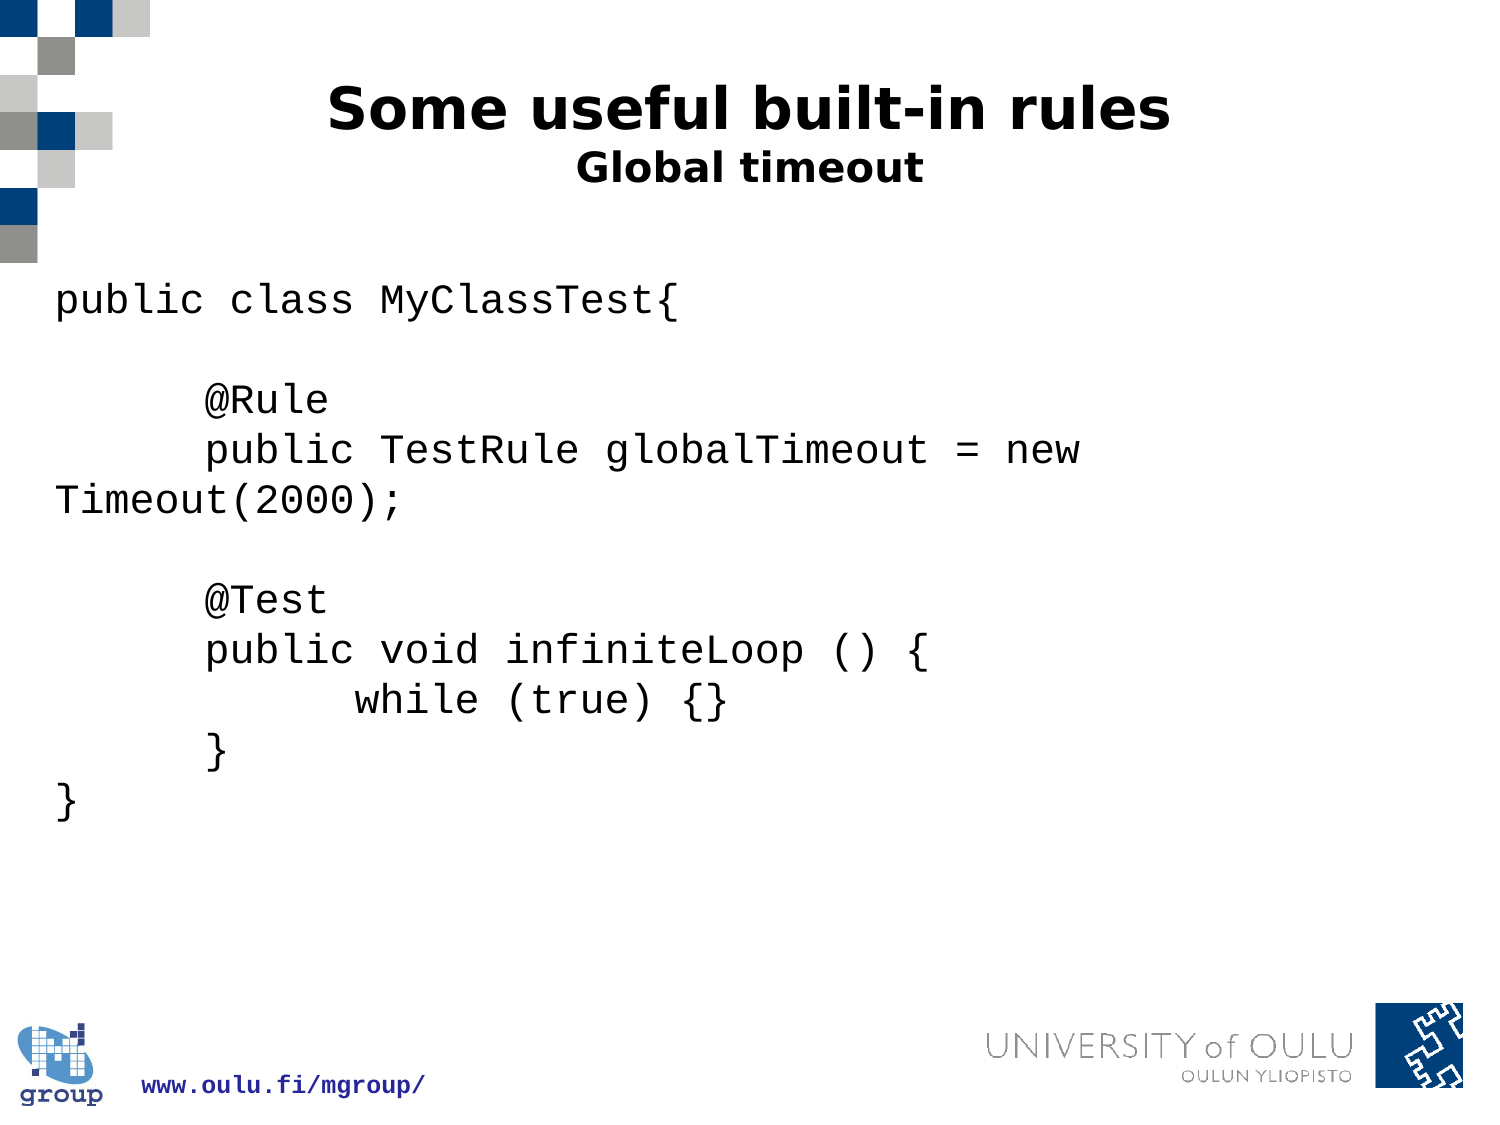

# Some useful built-in rules Global timeout
public class MyClassTest{

	@Rule
	public TestRule globalTimeout = new Timeout(2000);

	@Test
	public void infiniteLoop () {
		while (true) {}
	}
}